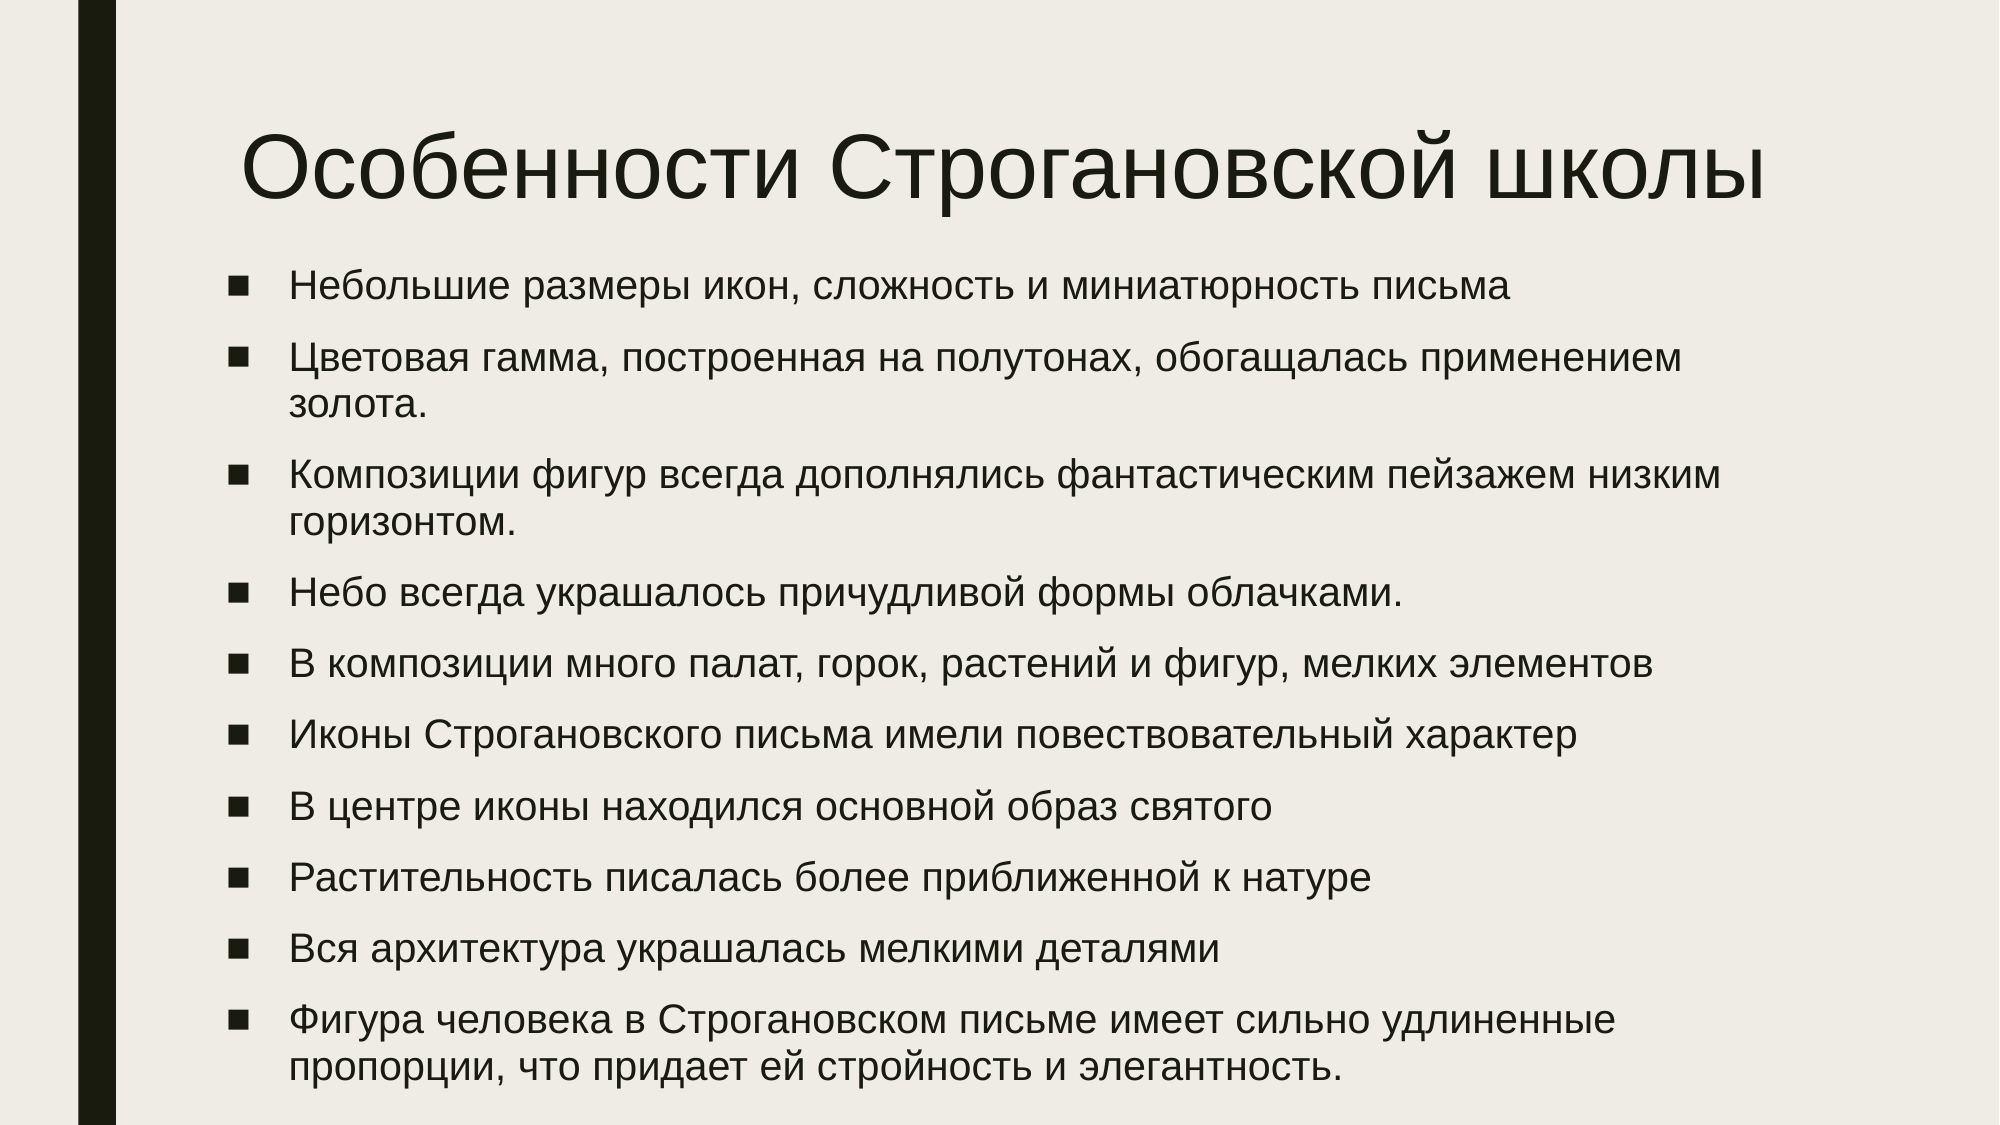

# Особенности Строгановской школы
Небольшие размеры икон, сложность и миниатюрность письма
Цветовая гамма, построенная на полутонах, обогащалась применением золота.
Композиции фигур всегда дополнялись фантастическим пейзажем низким горизонтом.
Небо всегда украшалось причудливой формы облачками.
В композиции много палат, горок, растений и фигур, мелких элементов
Иконы Строгановского письма имели повествовательный характер
В центре иконы находился основной образ святого
Растительность писалась более приближенной к натуре
Вся архитектура украшалась мелкими деталями
Фигура человека в Строгановском письме имеет сильно удлиненные пропорции, что придает ей стройность и элегантность.